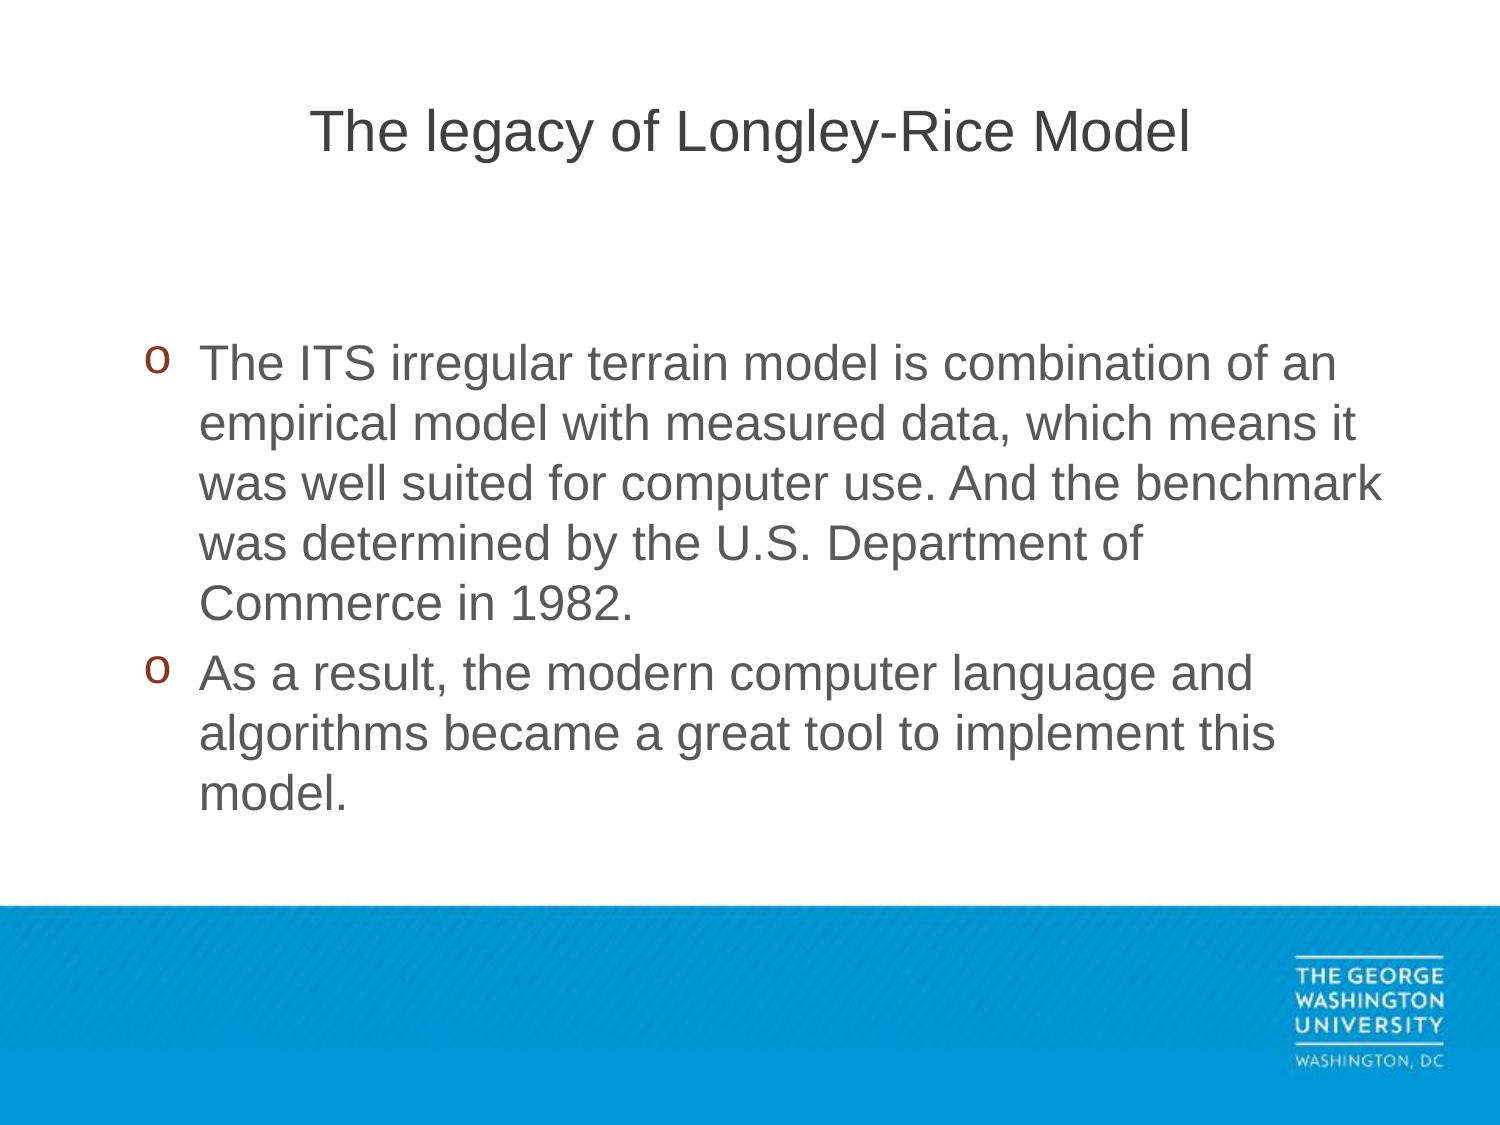

# The legacy of Longley-Rice Model
The ITS irregular terrain model is combination of an empirical model with measured data, which means it was well suited for computer use. And the benchmark was determined by the U.S. Department of Commerce in 1982.
As a result, the modern computer language and algorithms became a great tool to implement this model.